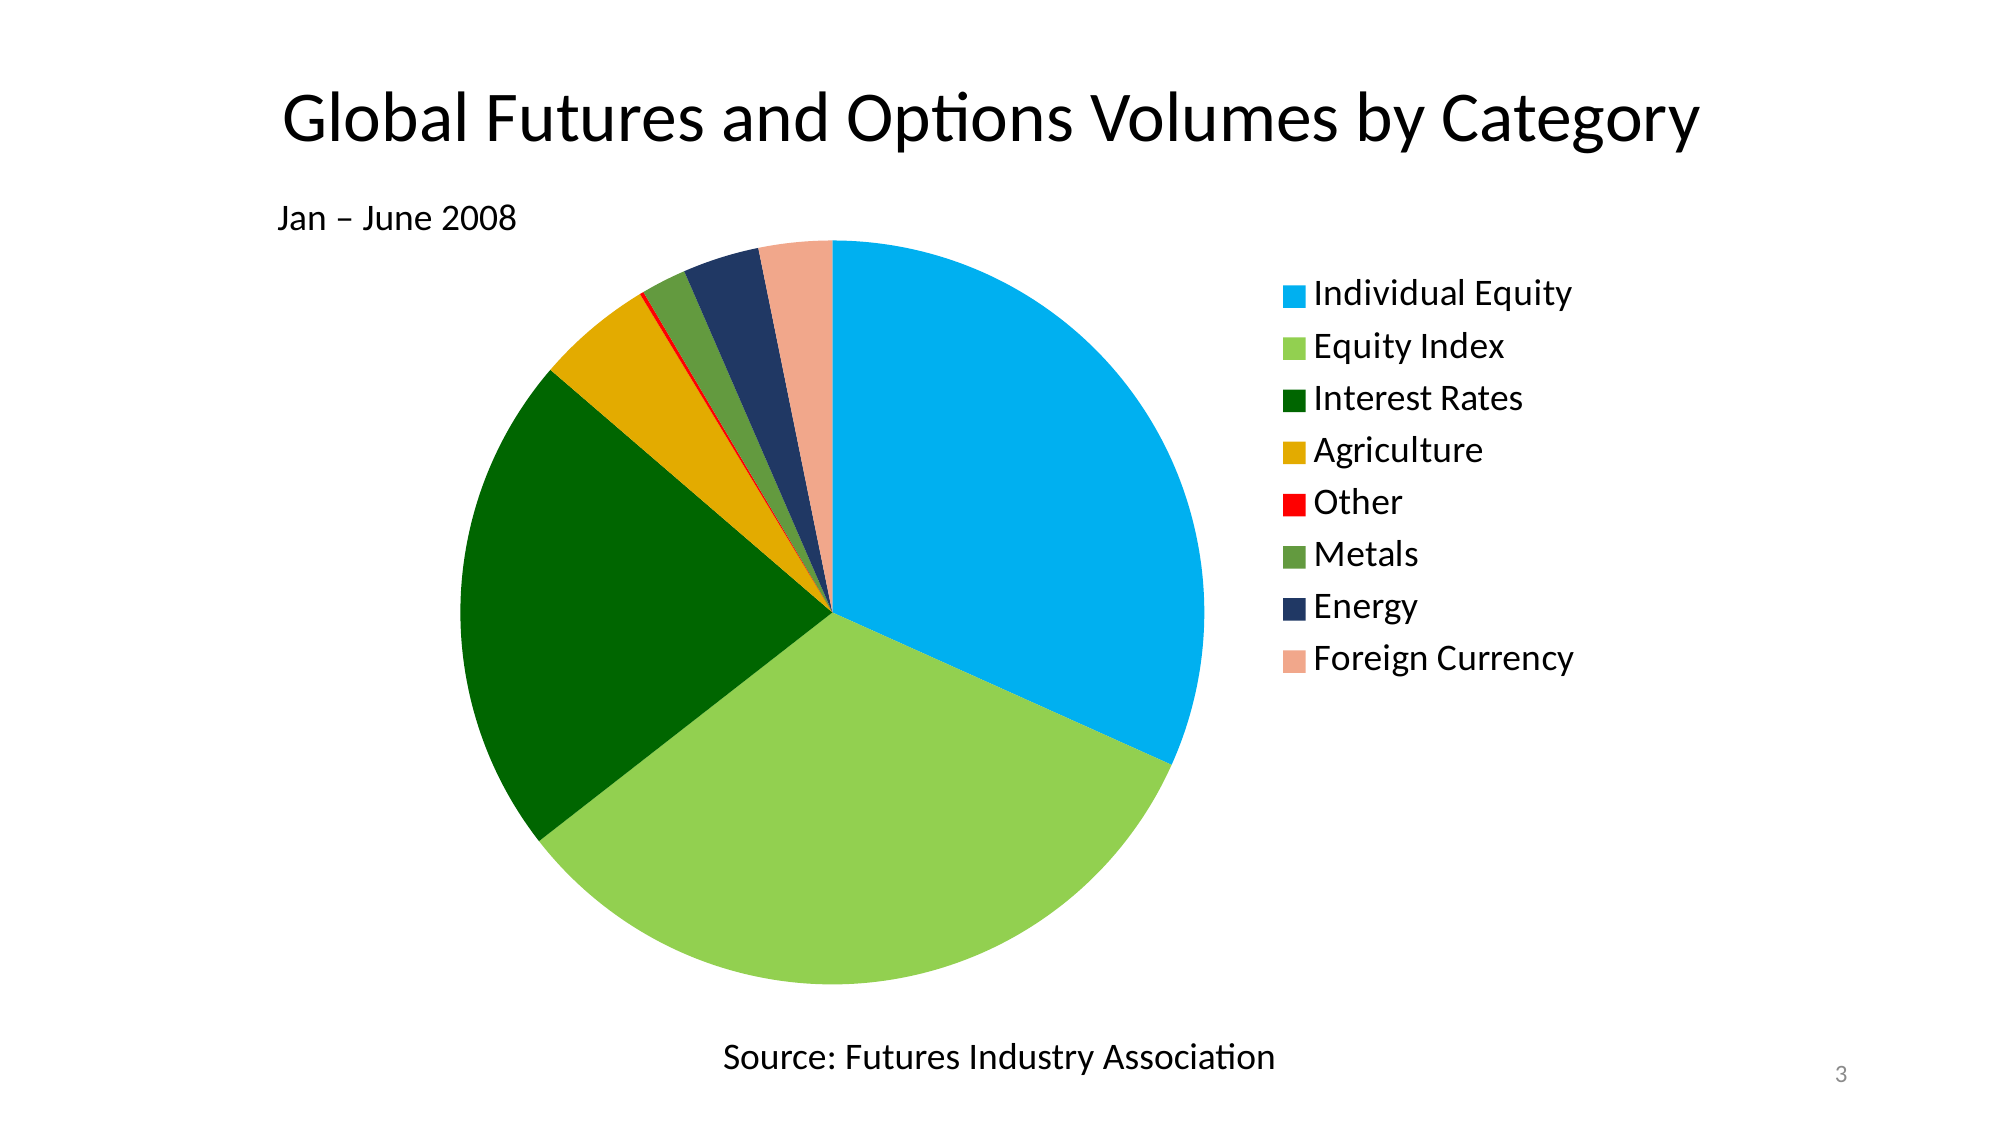

# Global Futures and Options Volumes by Category
Jan – June 2008

### Chart

| Category | Sales |
|---|---|
| Individual Equity  | 31.72 |
| Equity Index | 32.74 |
| Interest Rates | 21.85 |
| Agriculture | 5.04 |
| Other  | 0.17 |
| Metals  | 1.96 |
| Energy  | 3.329999999999999 |
| Foreign Currency | 3.19 |
Source: Futures Industry Association
3